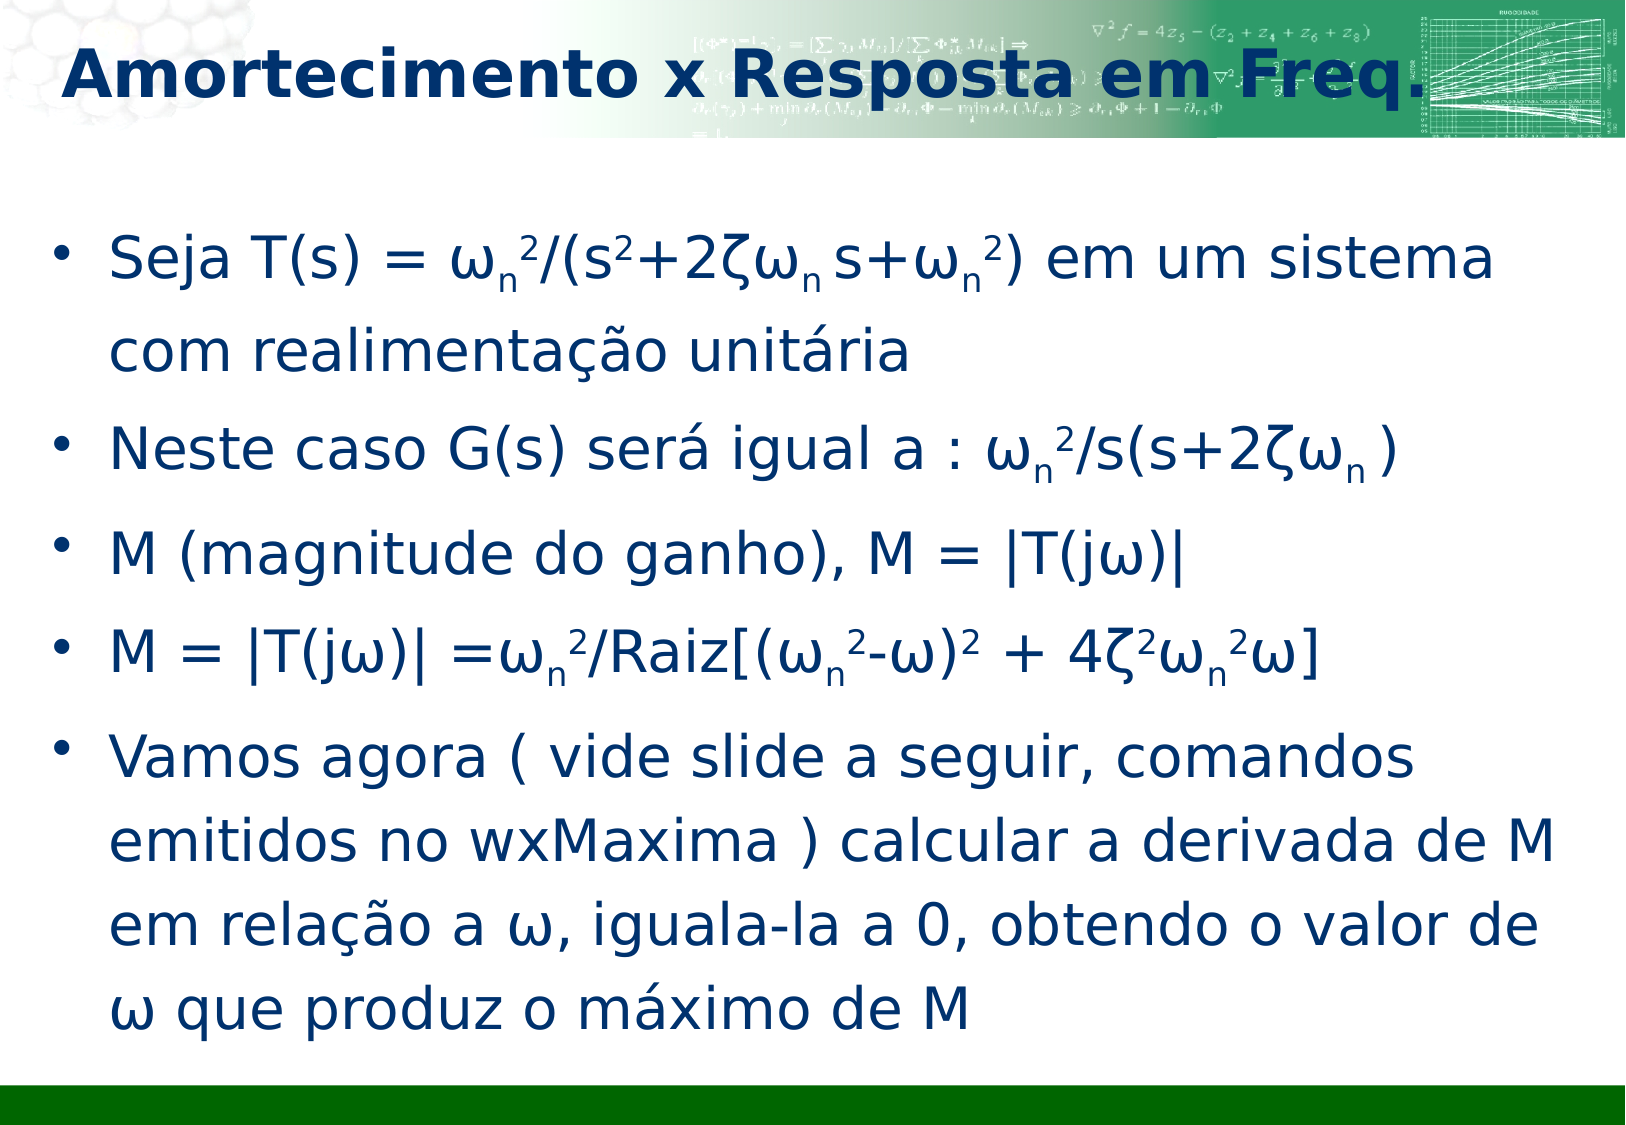

# Amortecimento x Resposta em Freq.
Seja T(s) = ωn2/(s2+2ζωn s+ωn2) em um sistema com realimentação unitária
Neste caso G(s) será igual a : ωn2/s(s+2ζωn )
M (magnitude do ganho), M = |T(jω)|
M = |T(jω)| =ωn2/Raiz[(ωn2-ω)2 + 4ζ2ωn2ω]
Vamos agora ( vide slide a seguir, comandos emitidos no wxMaxima ) calcular a derivada de M em relação a ω, iguala-la a 0, obtendo o valor de ω que produz o máximo de M